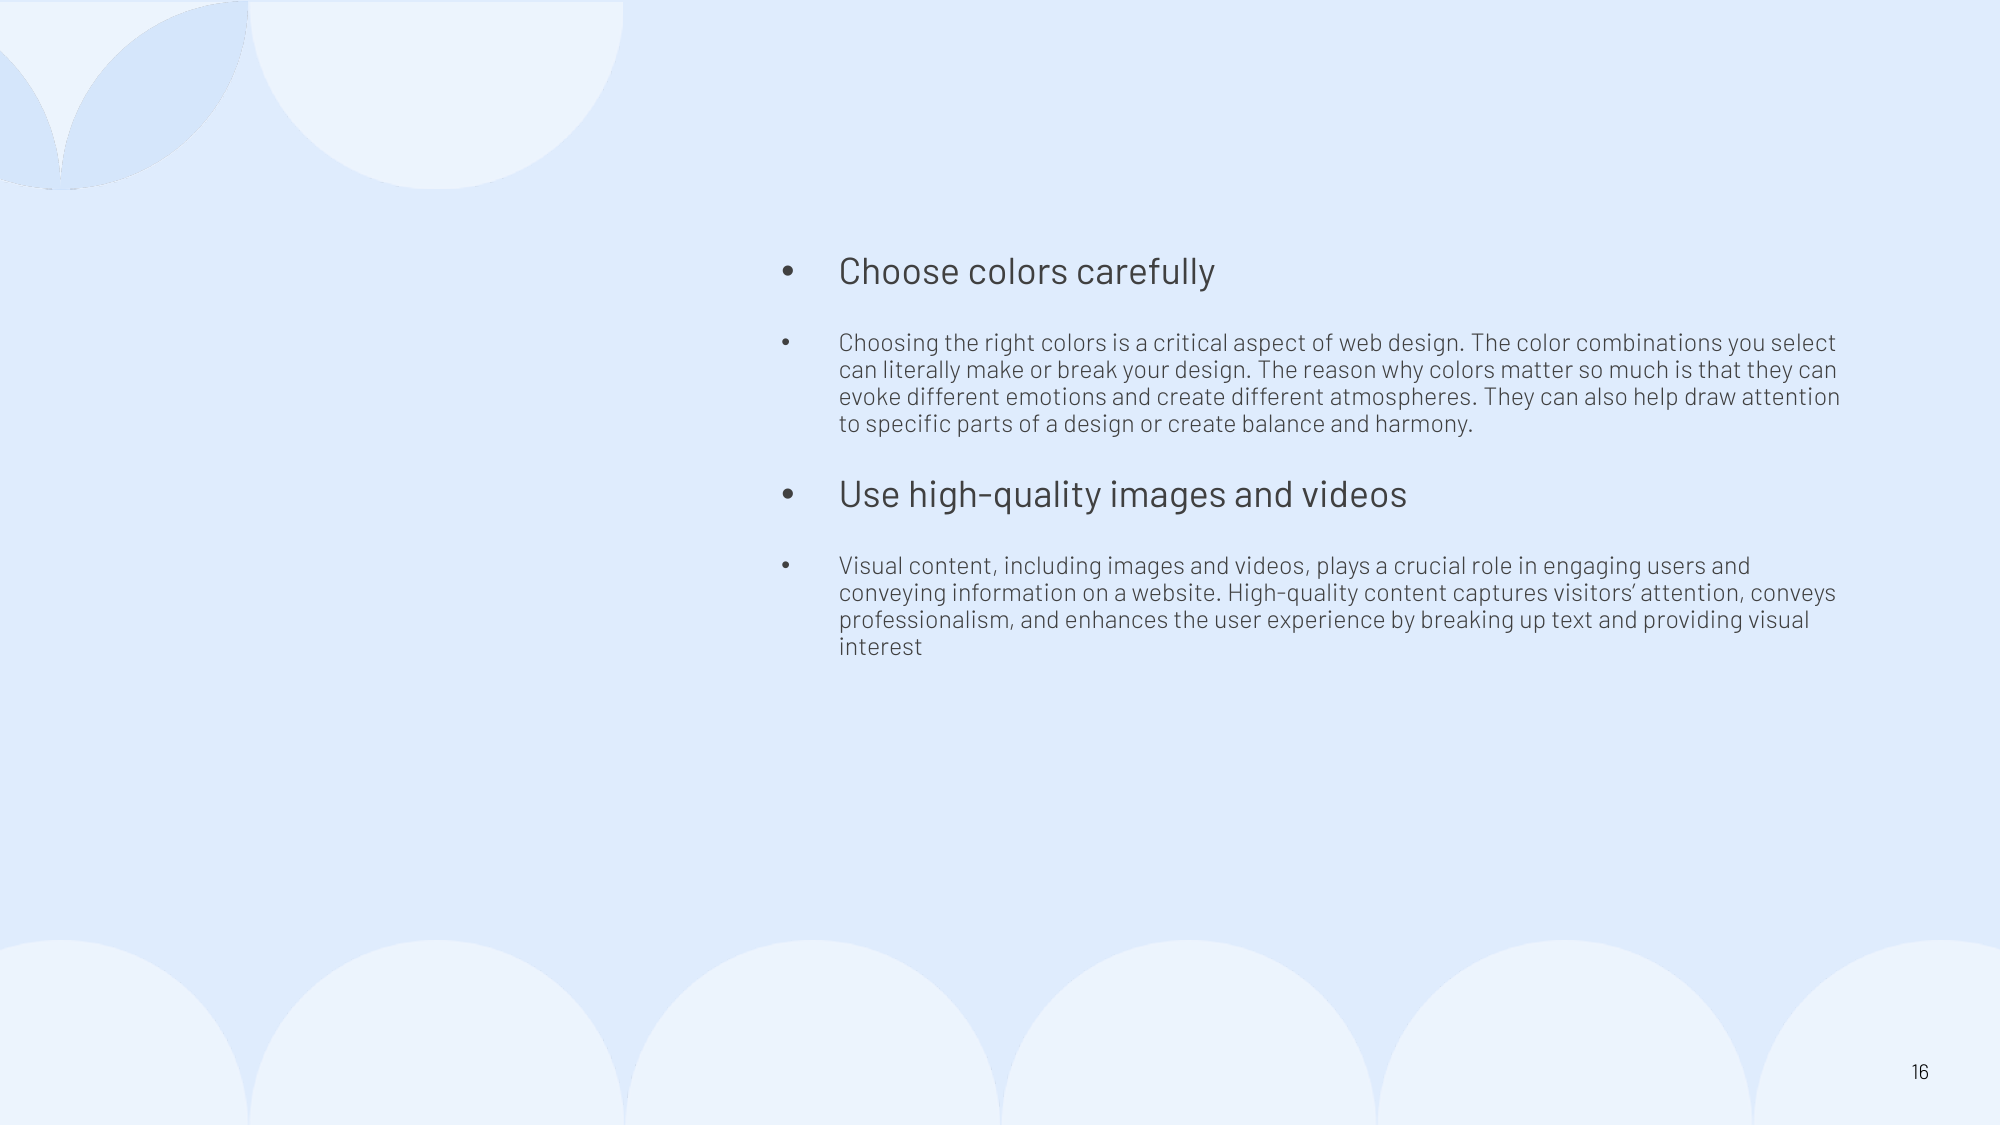

#
Choose colors carefully
Choosing the right colors is a critical aspect of web design. The color combinations you select can literally make or break your design. The reason why colors matter so much is that they can evoke different emotions and create different atmospheres. They can also help draw attention to specific parts of a design or create balance and harmony.
Use high-quality images and videos
Visual content, including images and videos, plays a crucial role in engaging users and conveying information on a website. High-quality content captures visitors’ attention, conveys professionalism, and enhances the user experience by breaking up text and providing visual interest

16